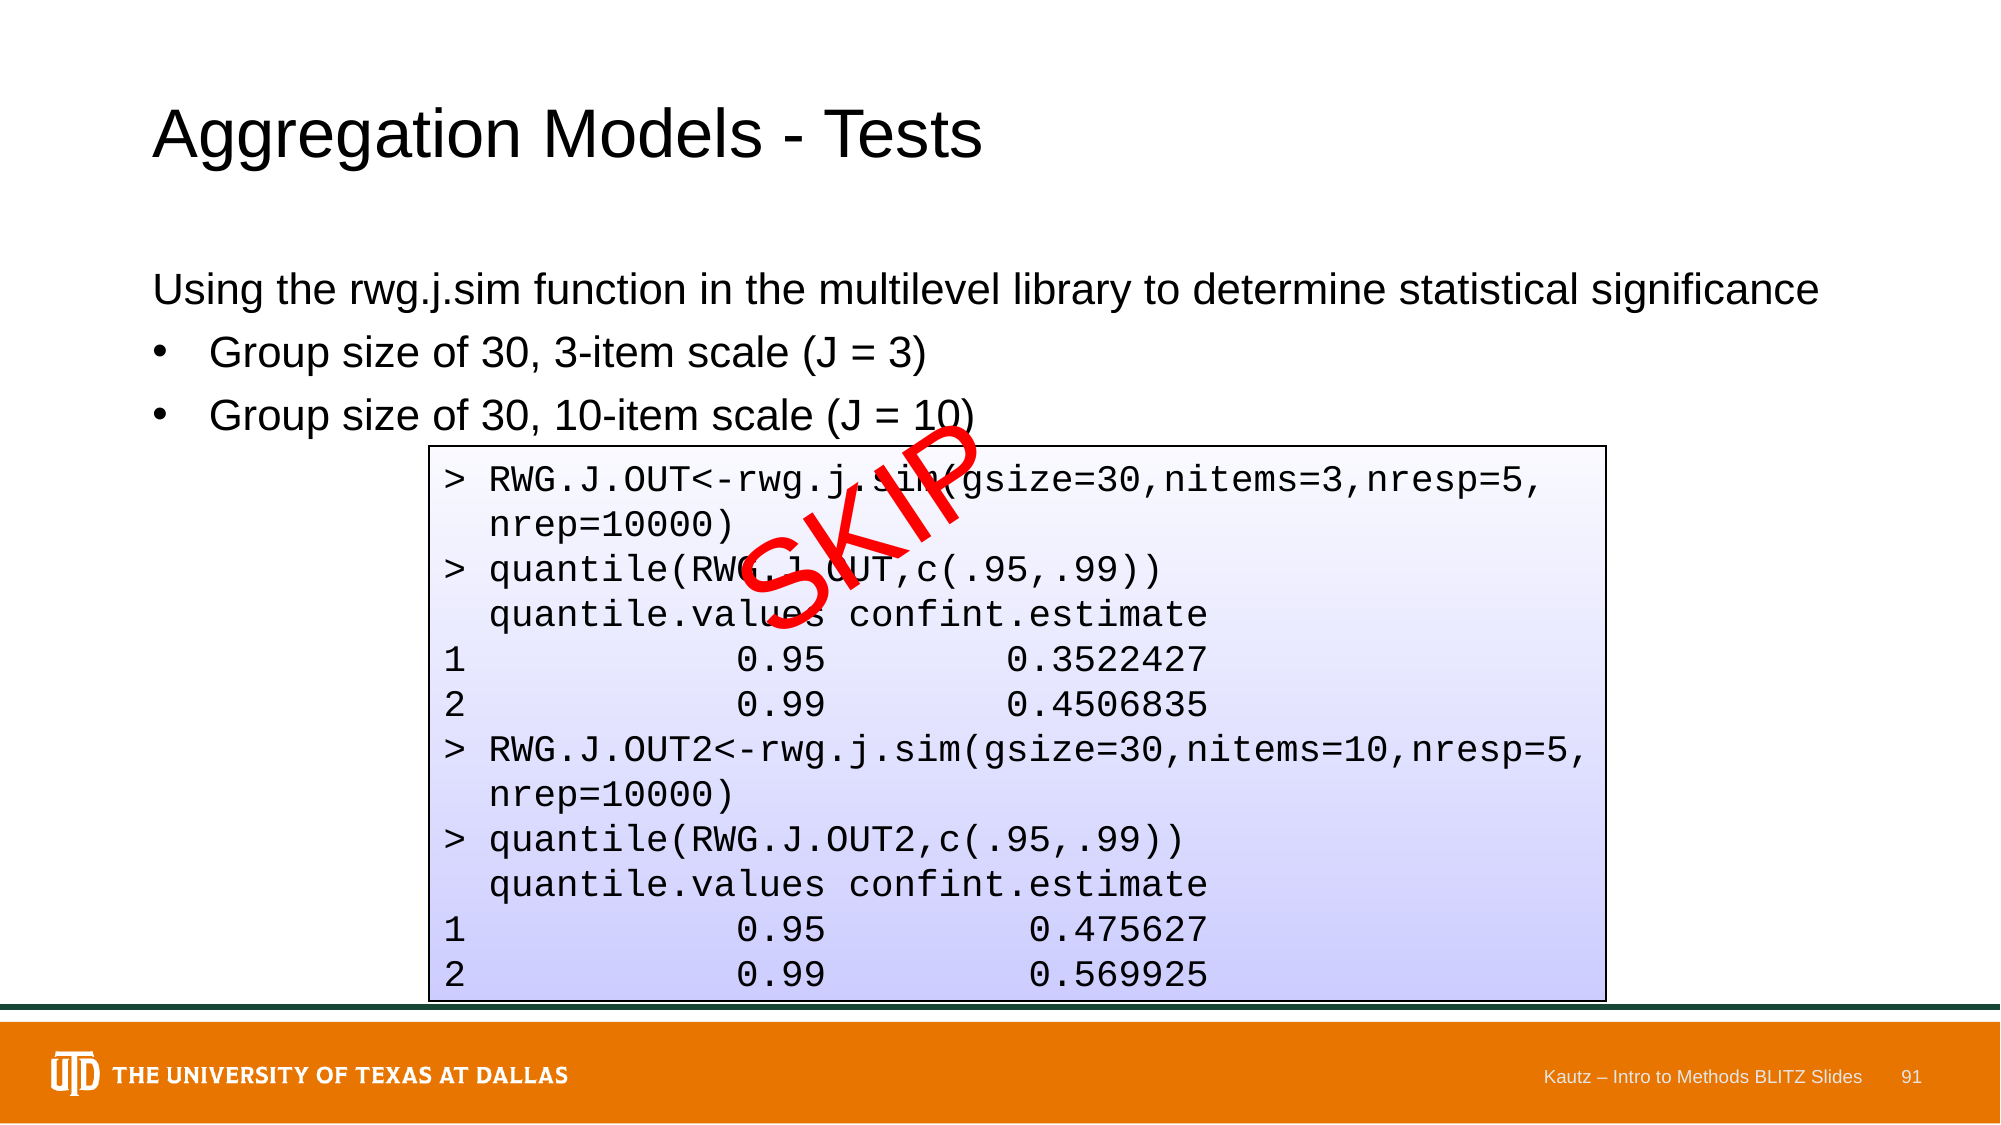

# Aggregation Models - Tests
Using the rwg.j.sim function in the multilevel library to determine statistical significance
Group size of 30, 3-item scale (J = 3)
Group size of 30, 10-item scale (J = 10)
SKIP
> RWG.J.OUT<-rwg.j.sim(gsize=30,nitems=3,nresp=5,
  nrep=10000)
> quantile(RWG.J.OUT,c(.95,.99))
  quantile.values confint.estimate
1            0.95        0.3522427
2            0.99        0.4506835
> RWG.J.OUT2<-rwg.j.sim(gsize=30,nitems=10,nresp=5,
  nrep=10000)
> quantile(RWG.J.OUT2,c(.95,.99))
  quantile.values confint.estimate
1            0.95         0.475627
2            0.99         0.569925
Kautz – Intro to Methods BLITZ Slides
91